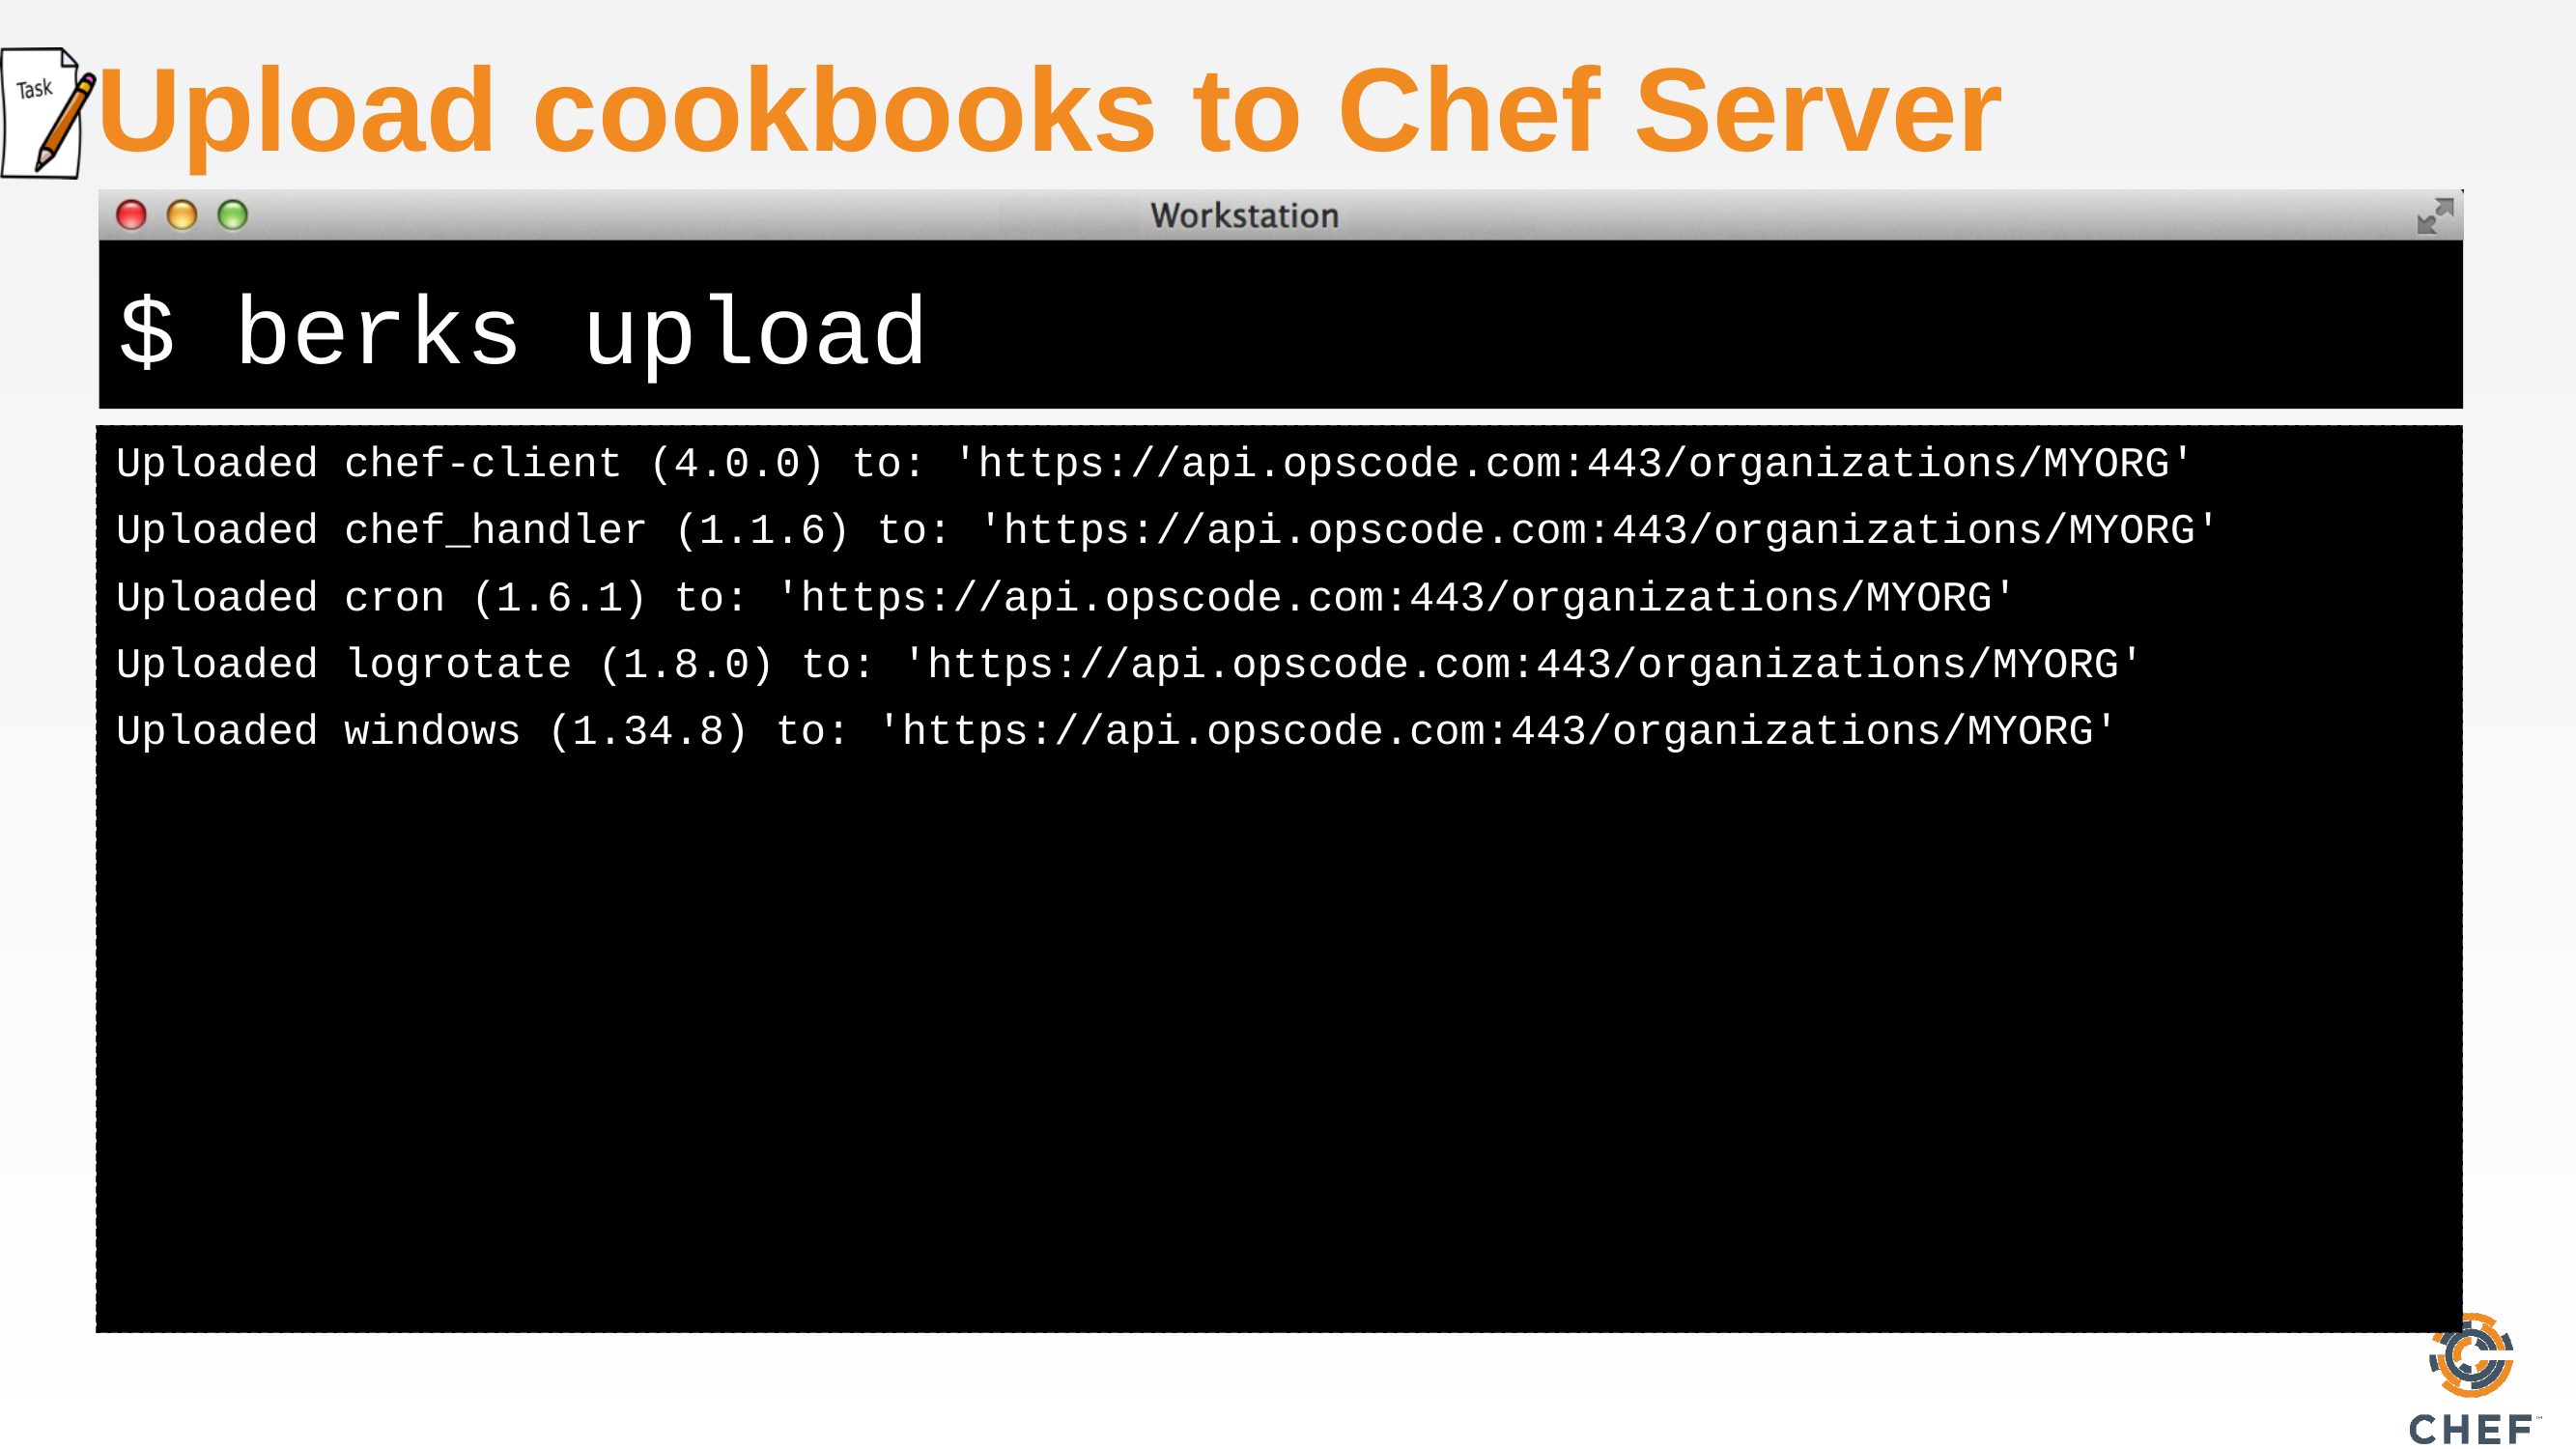

# Upload cookbooks to Chef Server
$ berks upload
Uploaded chef-client (4.0.0) to: 'https://api.opscode.com:443/organizations/MYORG'
Uploaded chef_handler (1.1.6) to: 'https://api.opscode.com:443/organizations/MYORG'
Uploaded cron (1.6.1) to: 'https://api.opscode.com:443/organizations/MYORG'
Uploaded logrotate (1.8.0) to: 'https://api.opscode.com:443/organizations/MYORG'
Uploaded windows (1.34.8) to: 'https://api.opscode.com:443/organizations/MYORG'